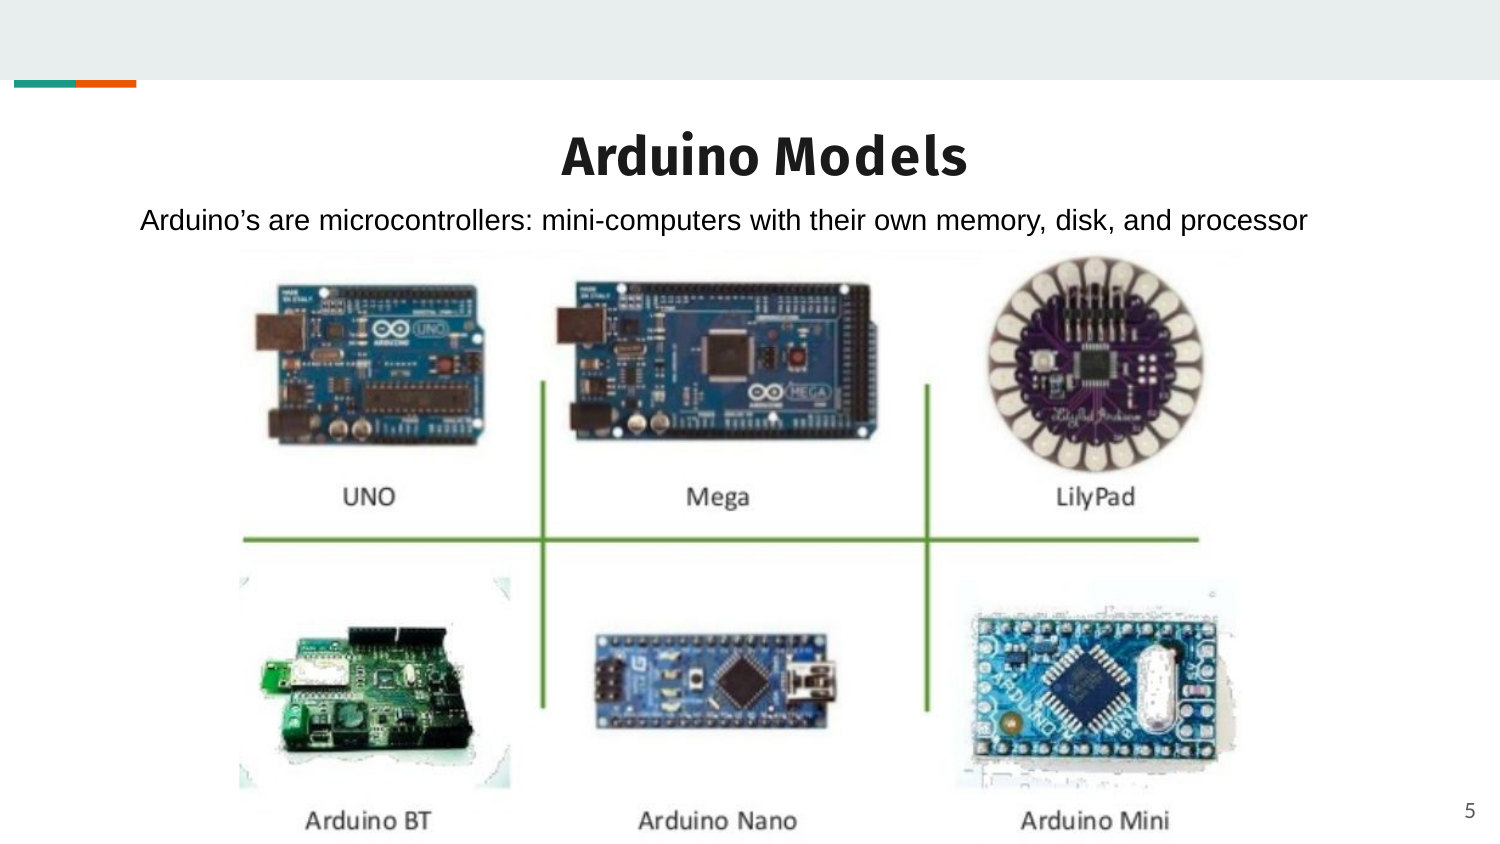

Arduino Models
Arduino’s are microcontrollers: mini-computers with their own memory, disk, and processor

5